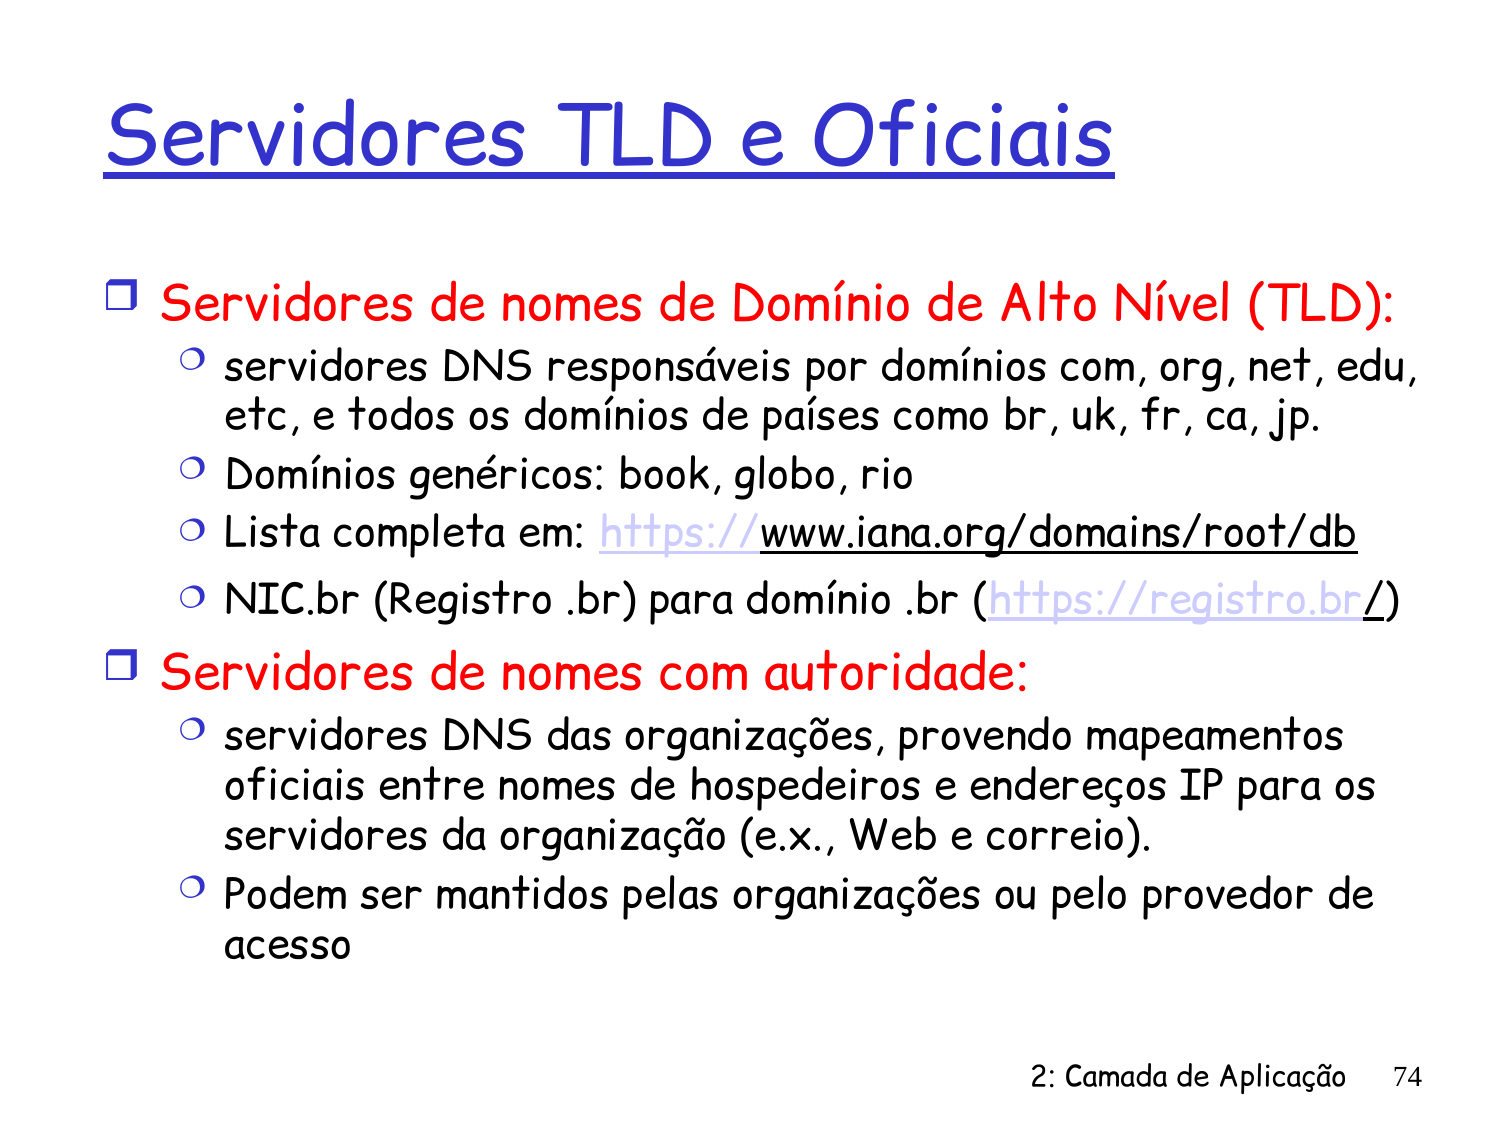

# Servidores TLD e Oficiais
Servidores de nomes de Domínio de Alto Nível (TLD):
servidores DNS responsáveis por domínios com, org, net, edu, etc, e todos os domínios de países como br, uk, fr, ca, jp.
Domínios genéricos: book, globo, rio
Lista completa em: https://www.iana.org/domains/root/db
NIC.br (Registro .br) para domínio .br (https://registro.br/)
Servidores de nomes com autoridade:
servidores DNS das organizações, provendo mapeamentos oficiais entre nomes de hospedeiros e endereços IP para os servidores da organização (e.x., Web e correio).
Podem ser mantidos pelas organizações ou pelo provedor de acesso

2: Camada de Aplicação
74